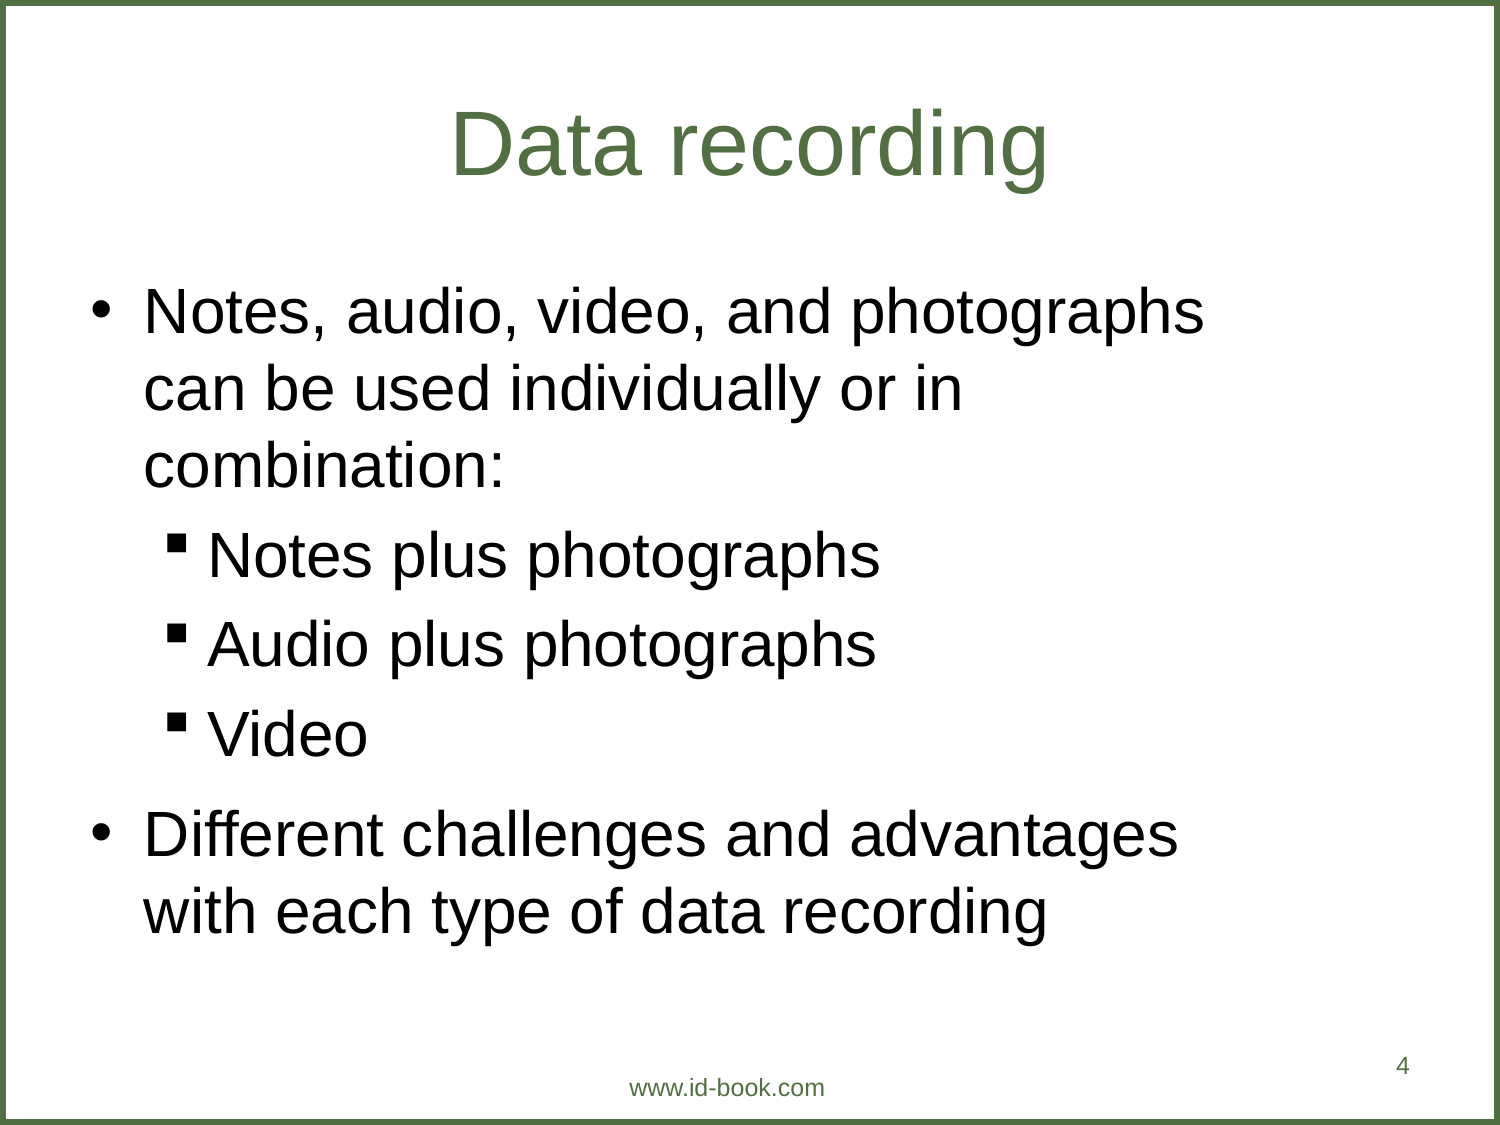

# Data recording
Notes, audio, video, and photographs can be used individually or in combination:
Notes plus photographs
Audio plus photographs
Video
Different challenges and advantages with each type of data recording
4
www.id-book.com